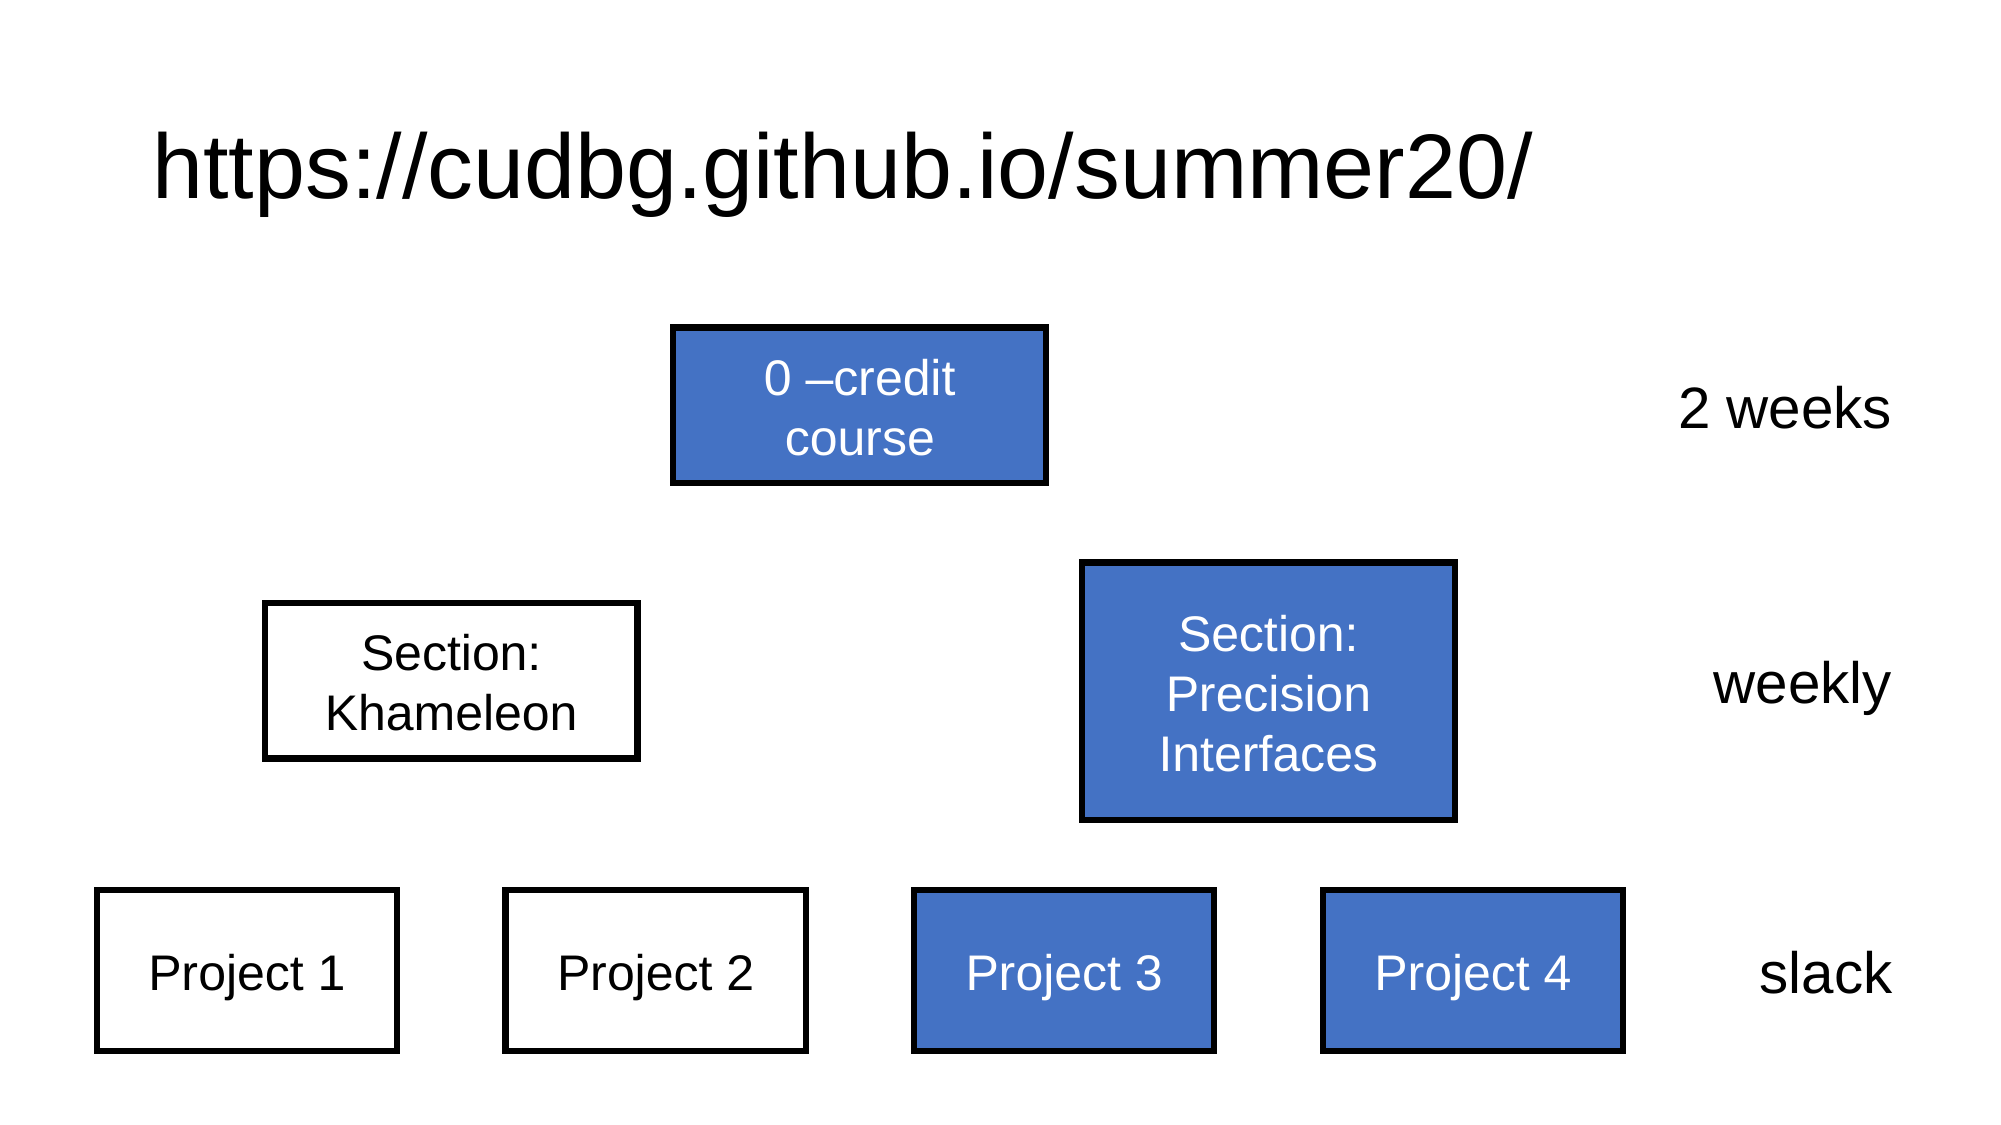

# https://cudbg.github.io/summer20/
0 –credit course
2 weeks
Section: Precision Interfaces
Section: Khameleon
weekly
Project 1
Project 2
Project 3
Project 4
slack